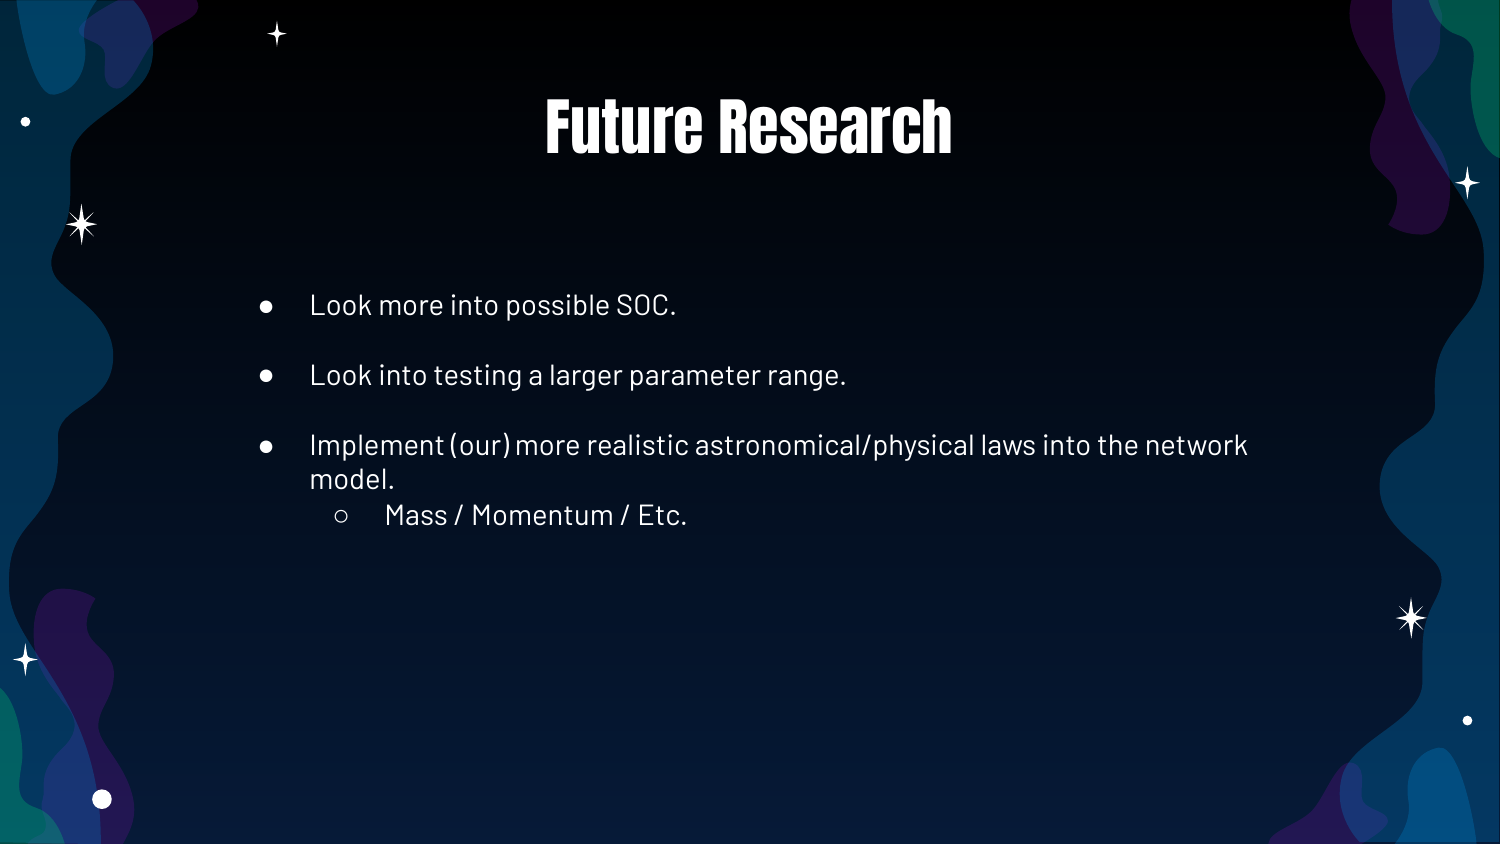

# Future Research
Look more into possible SOC.

Look into testing a larger parameter range.

Implement (our) more realistic astronomical/physical laws into the network model.
Mass / Momentum / Etc.